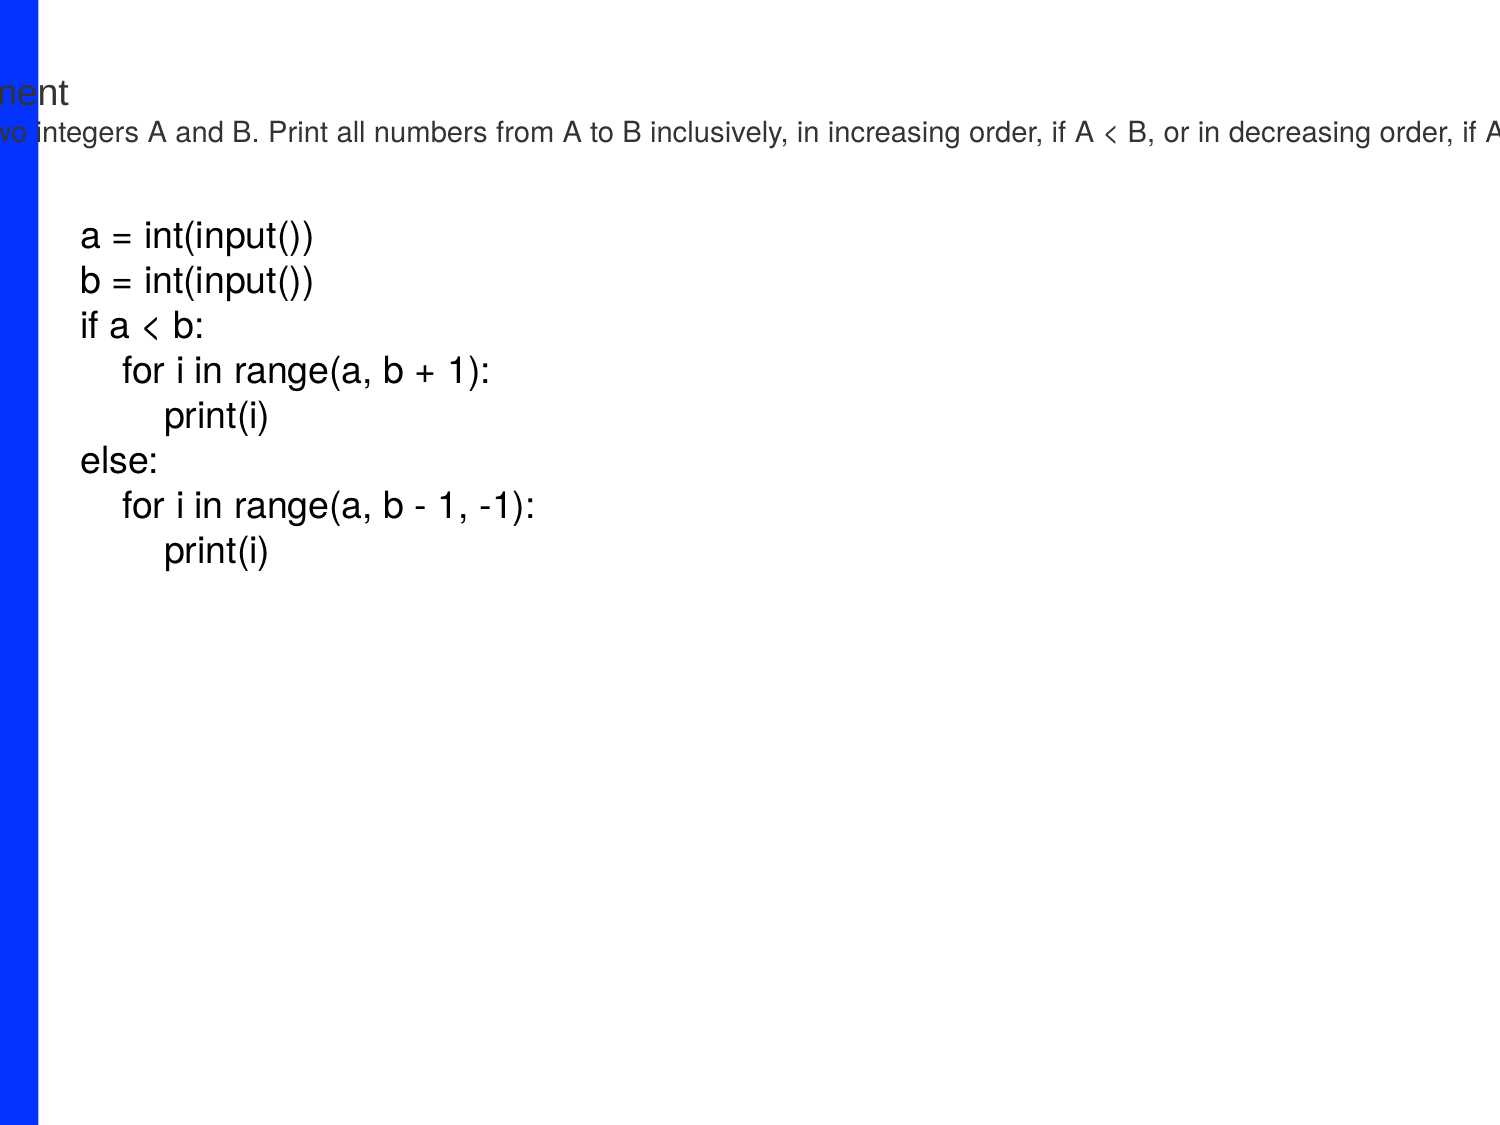

Statement
Given two integers A and B. Print all numbers from A to B inclusively, in increasing order, if A < B, or in decreasing order, if A ≥ B.
a = int(input())
b = int(input())
if a < b:
    for i in range(a, b + 1):
        print(i)
else:
    for i in range(a, b - 1, -1):
        print(i)